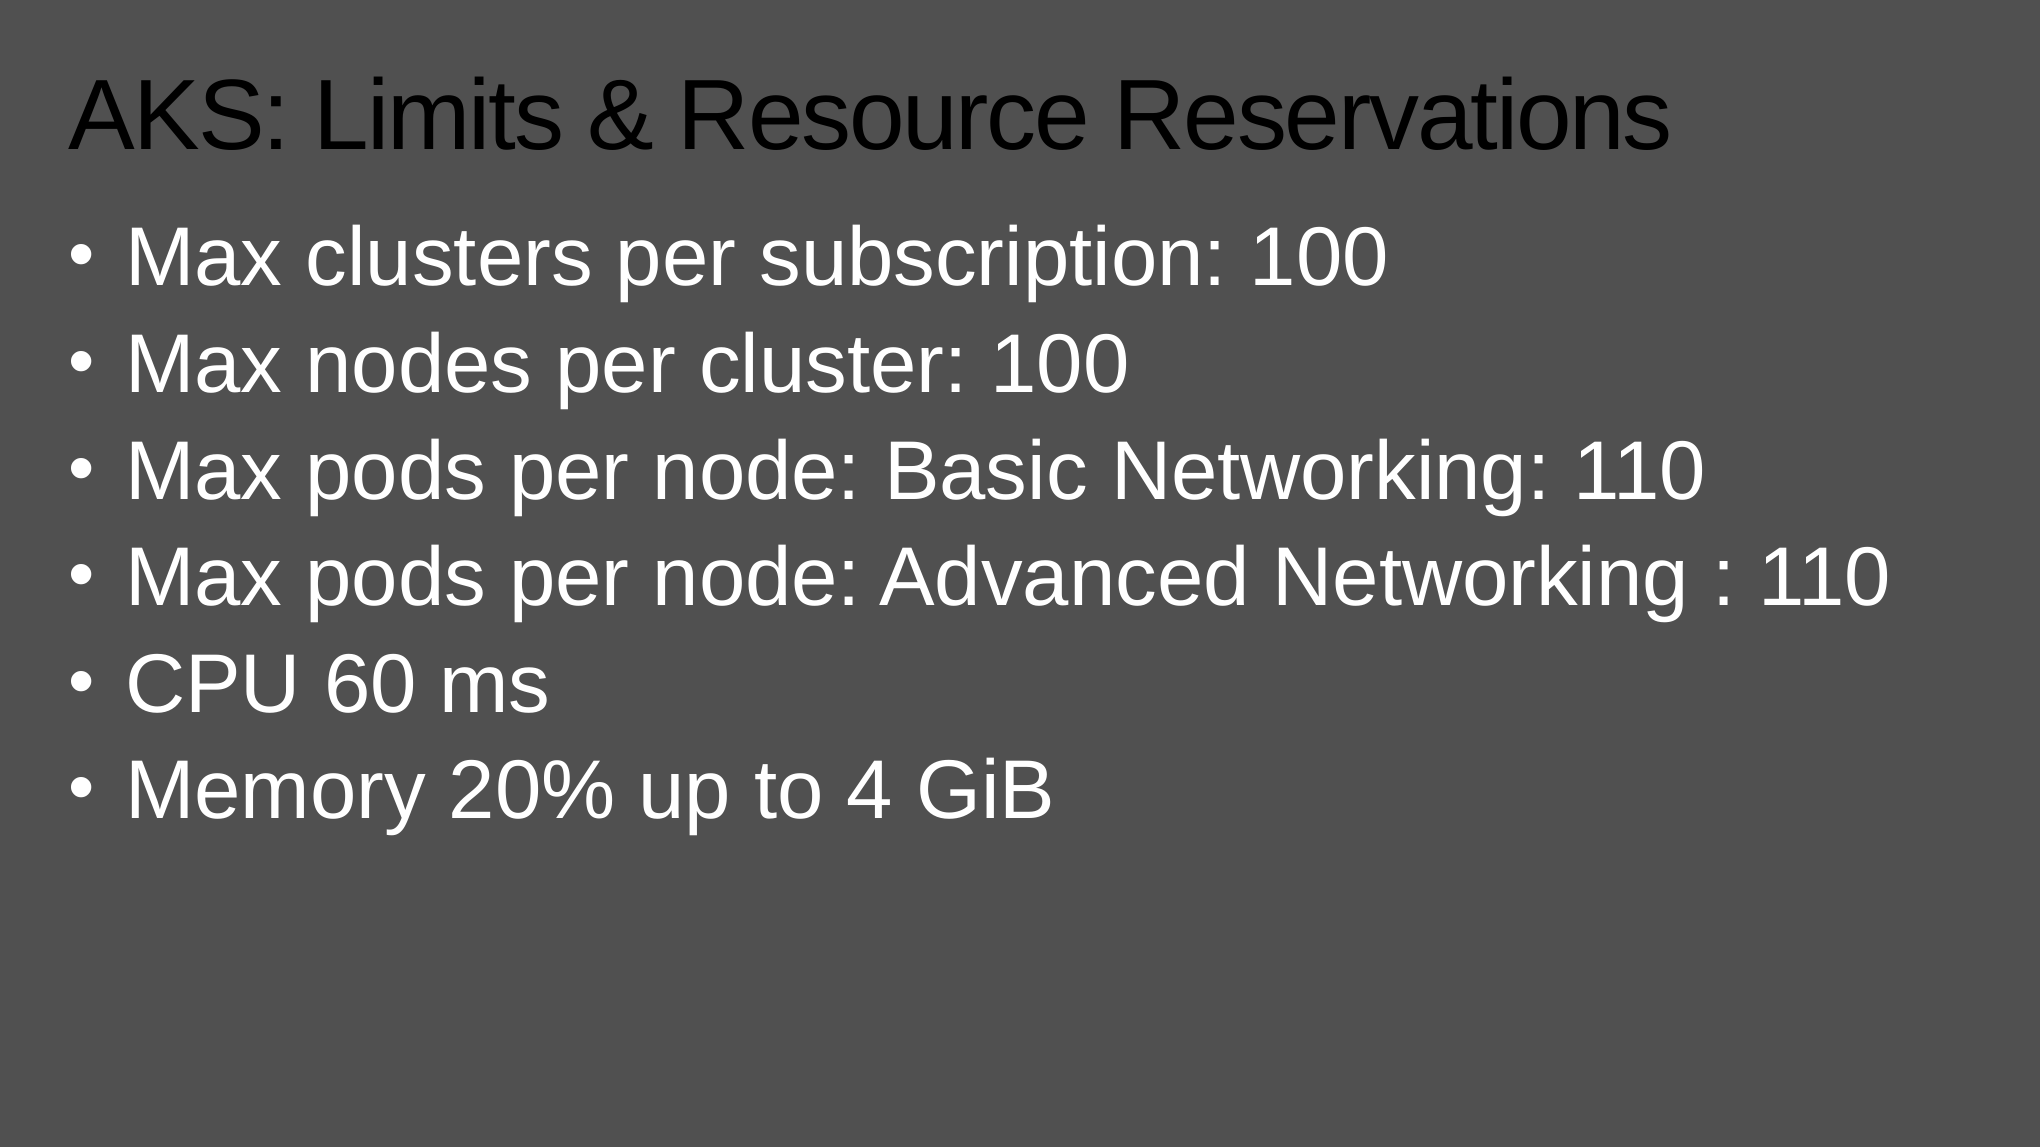

# AKS: Limits & Resource Reservations
Max clusters per subscription: 100
Max nodes per cluster: 100
Max pods per node: Basic Networking: 110
Max pods per node: Advanced Networking : 110
CPU 60 ms
Memory 20% up to 4 GiB